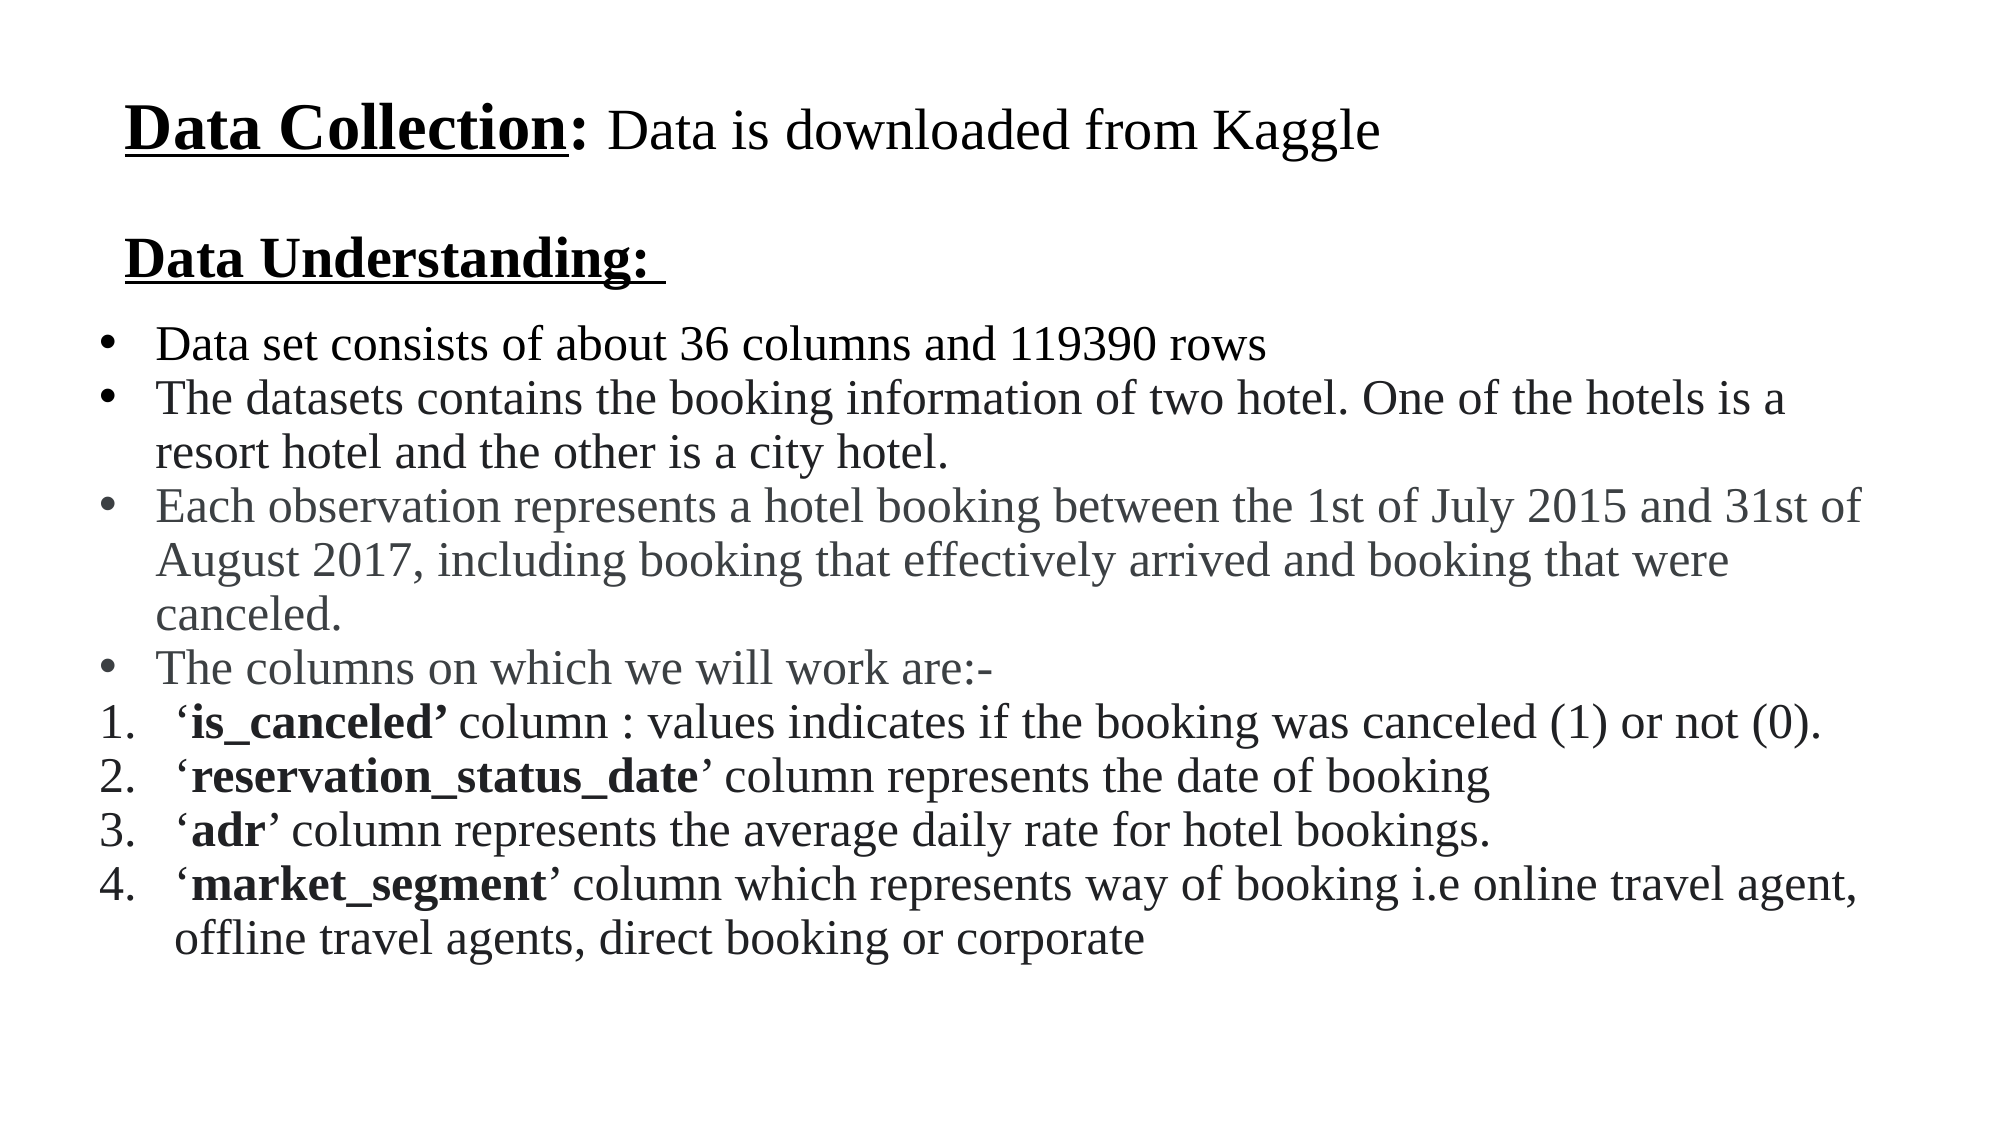

# Data Collection: Data is downloaded from Kaggle Data Understanding:

Data set consists of about 36 columns and 119390 rows
The datasets contains the booking information of two hotel. One of the hotels is a resort hotel and the other is a city hotel.
Each observation represents a hotel booking between the 1st of July 2015 and 31st of August 2017, including booking that effectively arrived and booking that were canceled.
The columns on which we will work are:-
‘is_canceled’ column : values indicates if the booking was canceled (1) or not (0).
‘reservation_status_date’ column represents the date of booking
‘adr’ column represents the average daily rate for hotel bookings.
‘market_segment’ column which represents way of booking i.e online travel agent, offline travel agents, direct booking or corporate